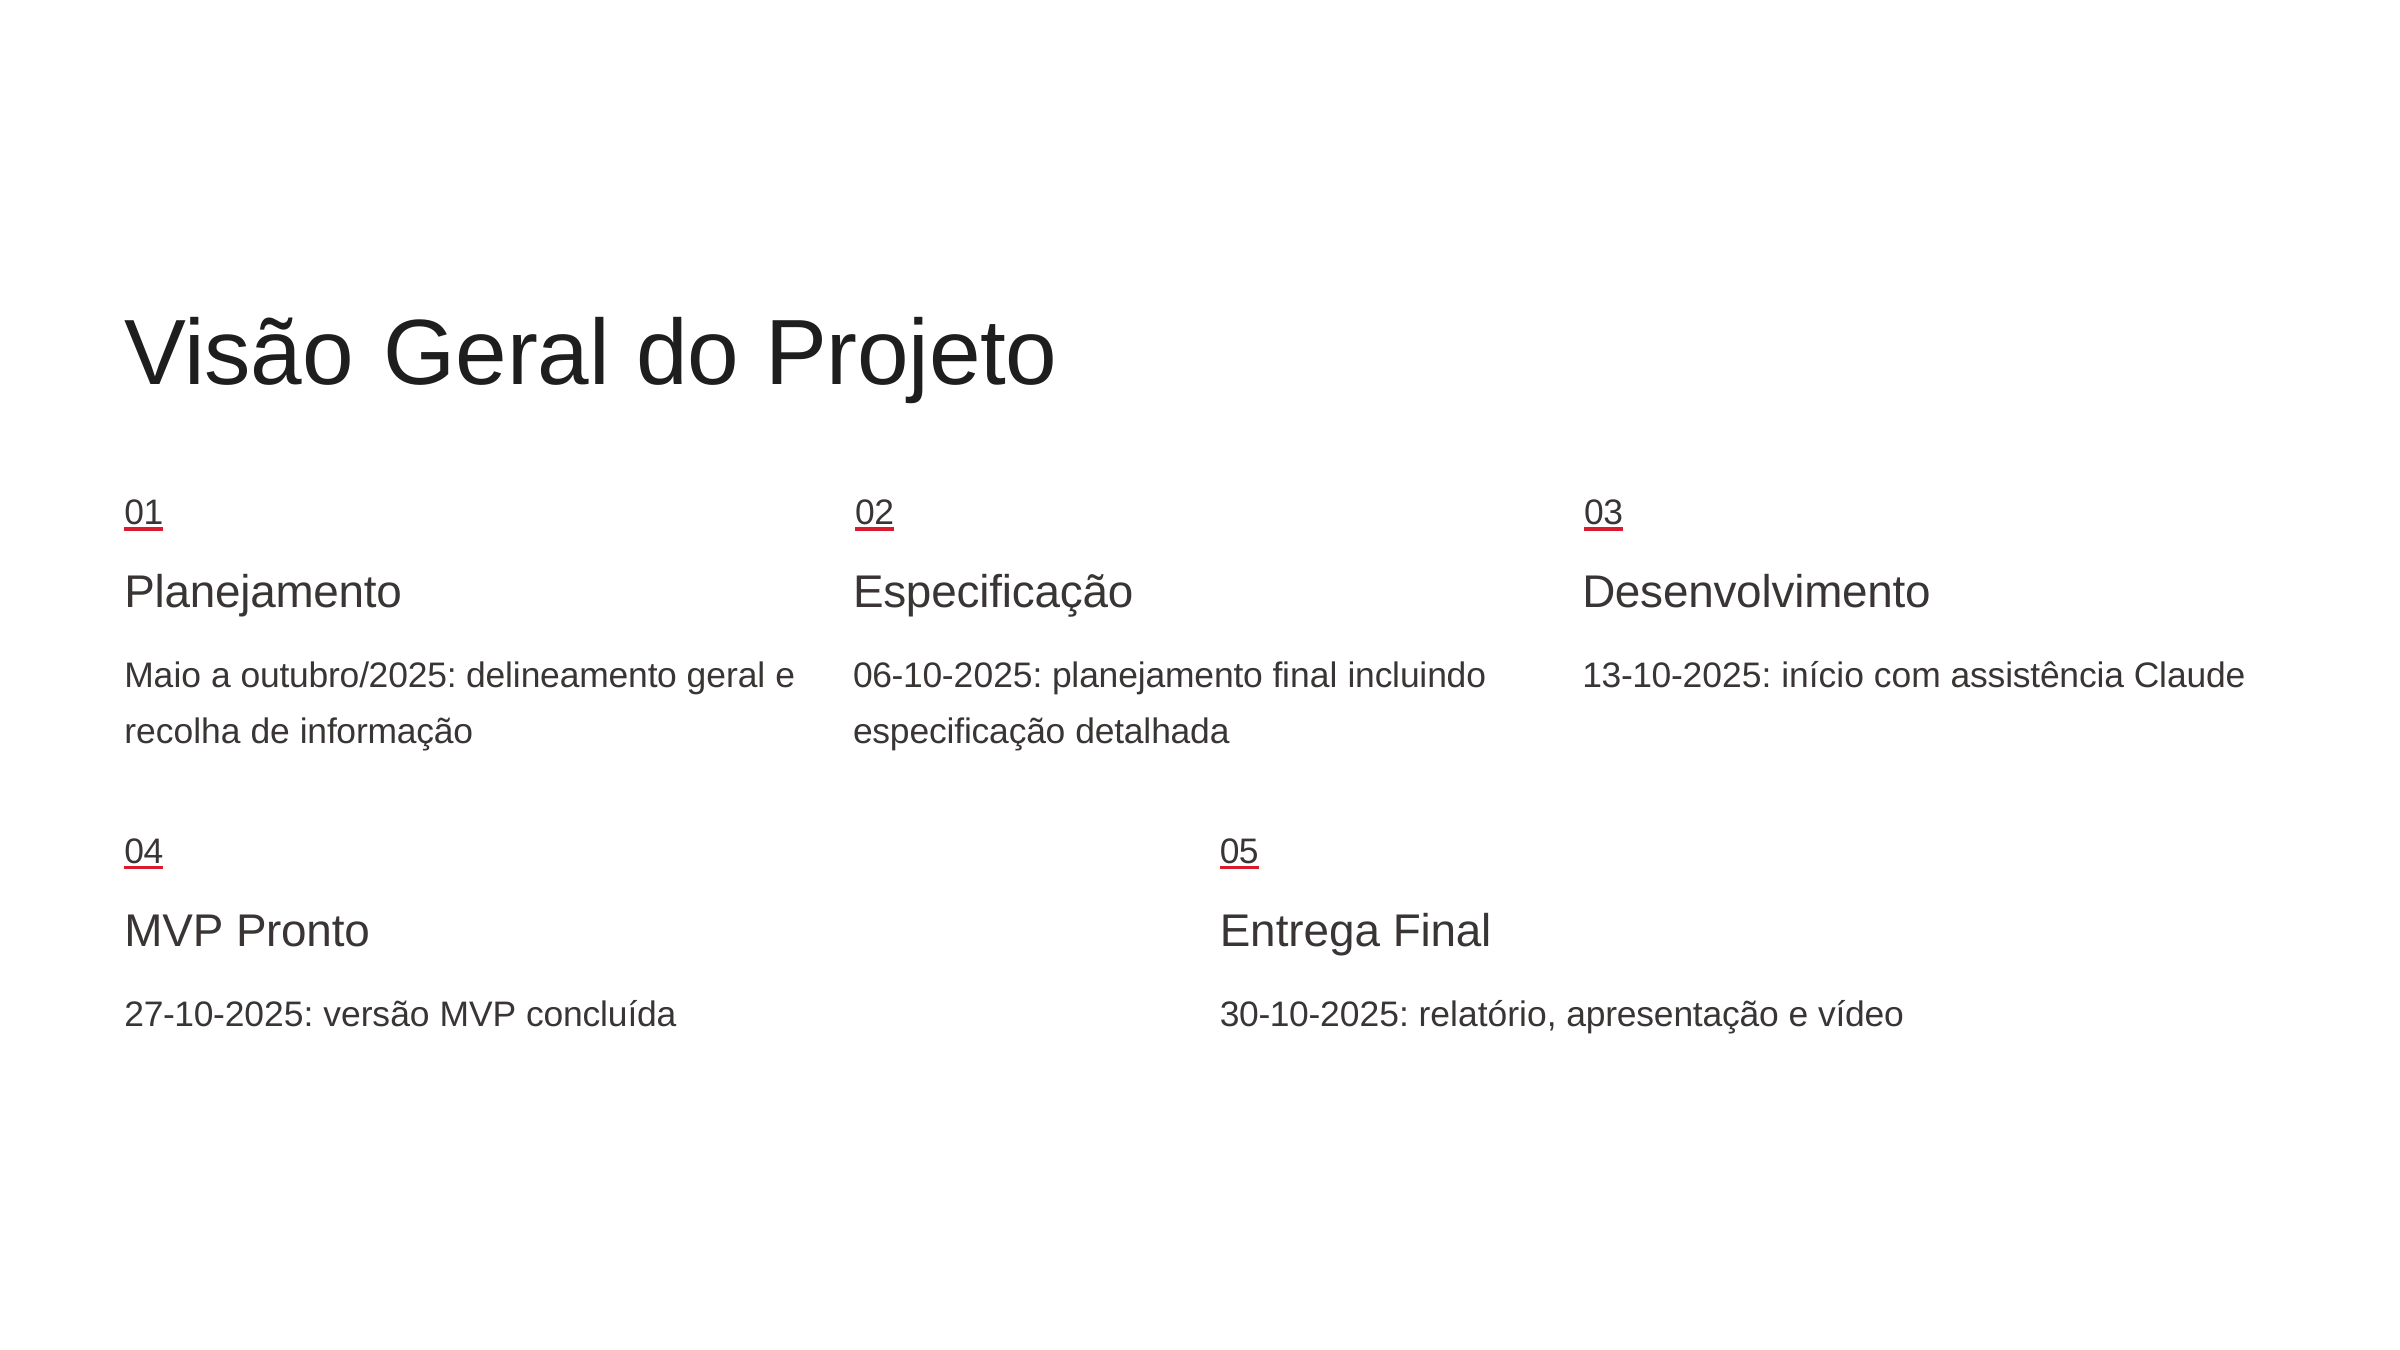

# Visão	Geral	do	Projeto
01		02		03
Planejamento
Maio a outubro/2025: delineamento geral e recolha de informação
Especificação
06-10-2025: planejamento final incluindo especificação detalhada
Desenvolvimento
13-10-2025: início com assistência Claude
04		05
MVP Pronto	Entrega Final
27-10-2025: versão MVP concluída	30-10-2025: relatório, apresentação e vídeo